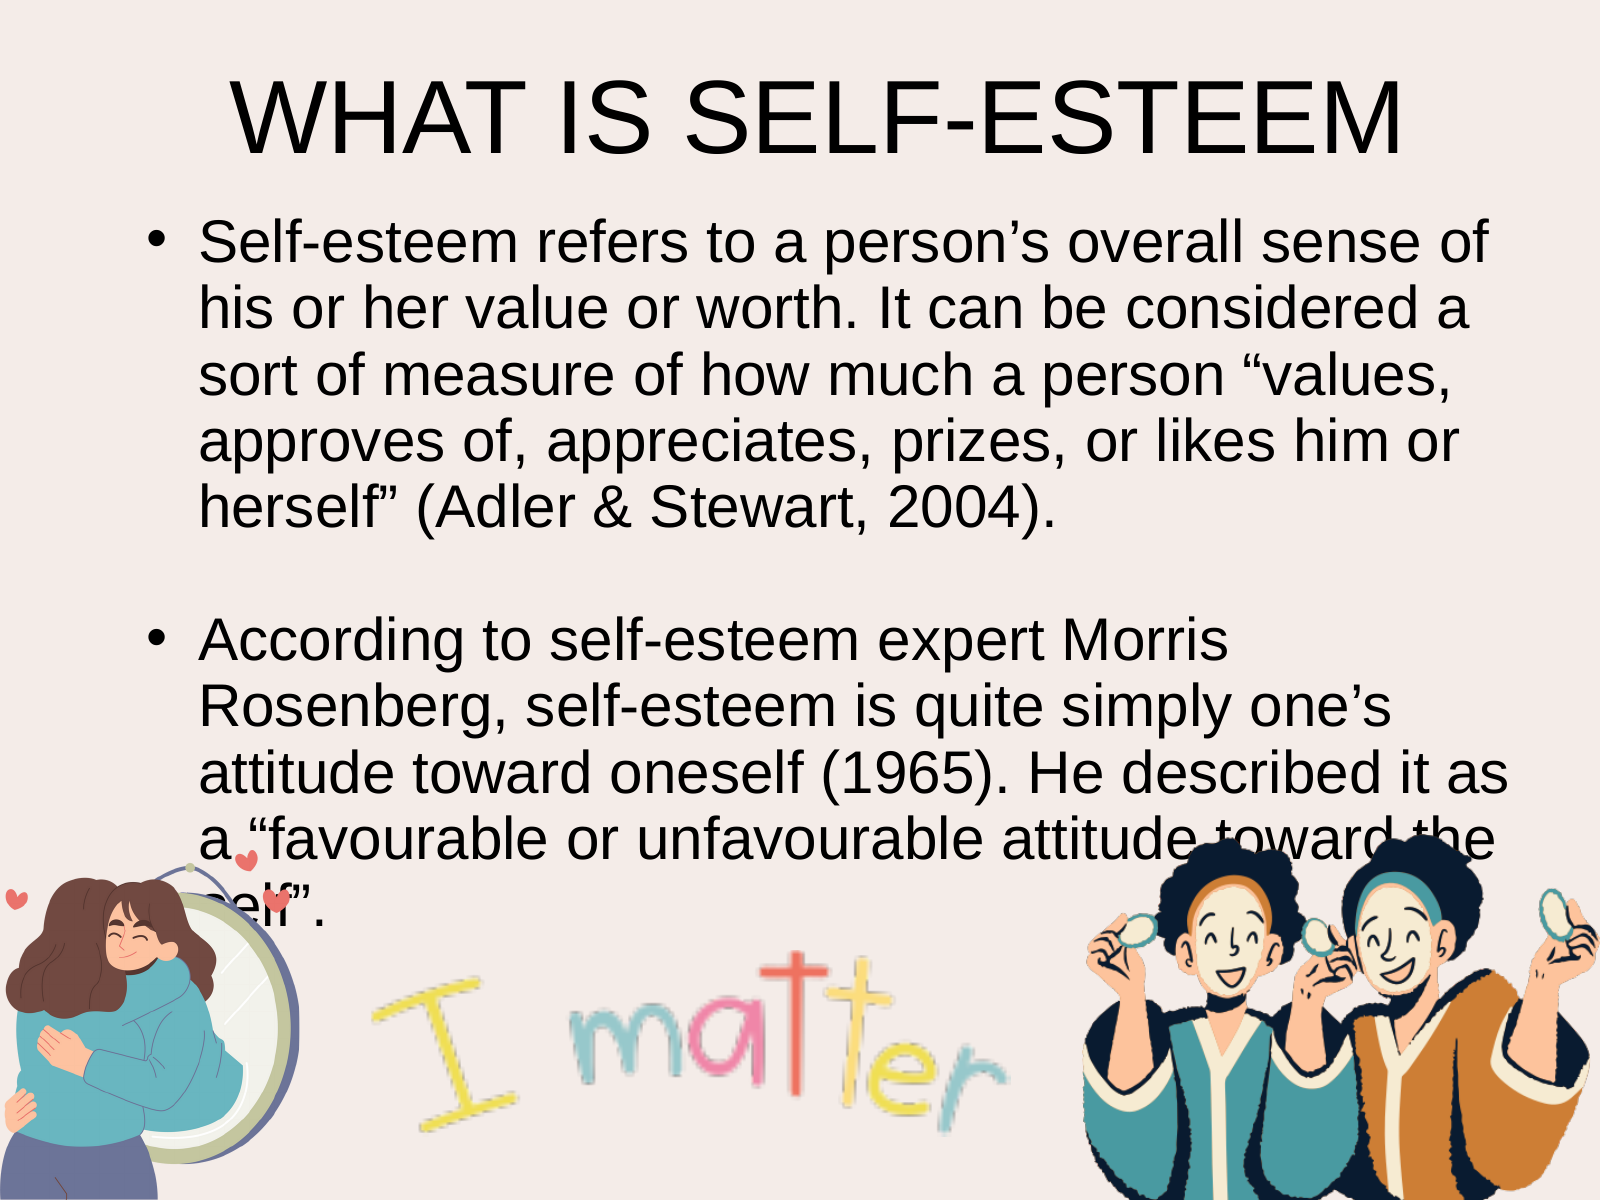

WHAT IS SELF-ESTEEM
Self-esteem refers to a person’s overall sense of his or her value or worth. It can be considered a sort of measure of how much a person “values, approves of, appreciates, prizes, or likes him or herself” (Adler & Stewart, 2004).

According to self-esteem expert Morris Rosenberg, self-esteem is quite simply one’s attitude toward oneself (1965). He described it as a “favourable or unfavourable attitude toward the self”.